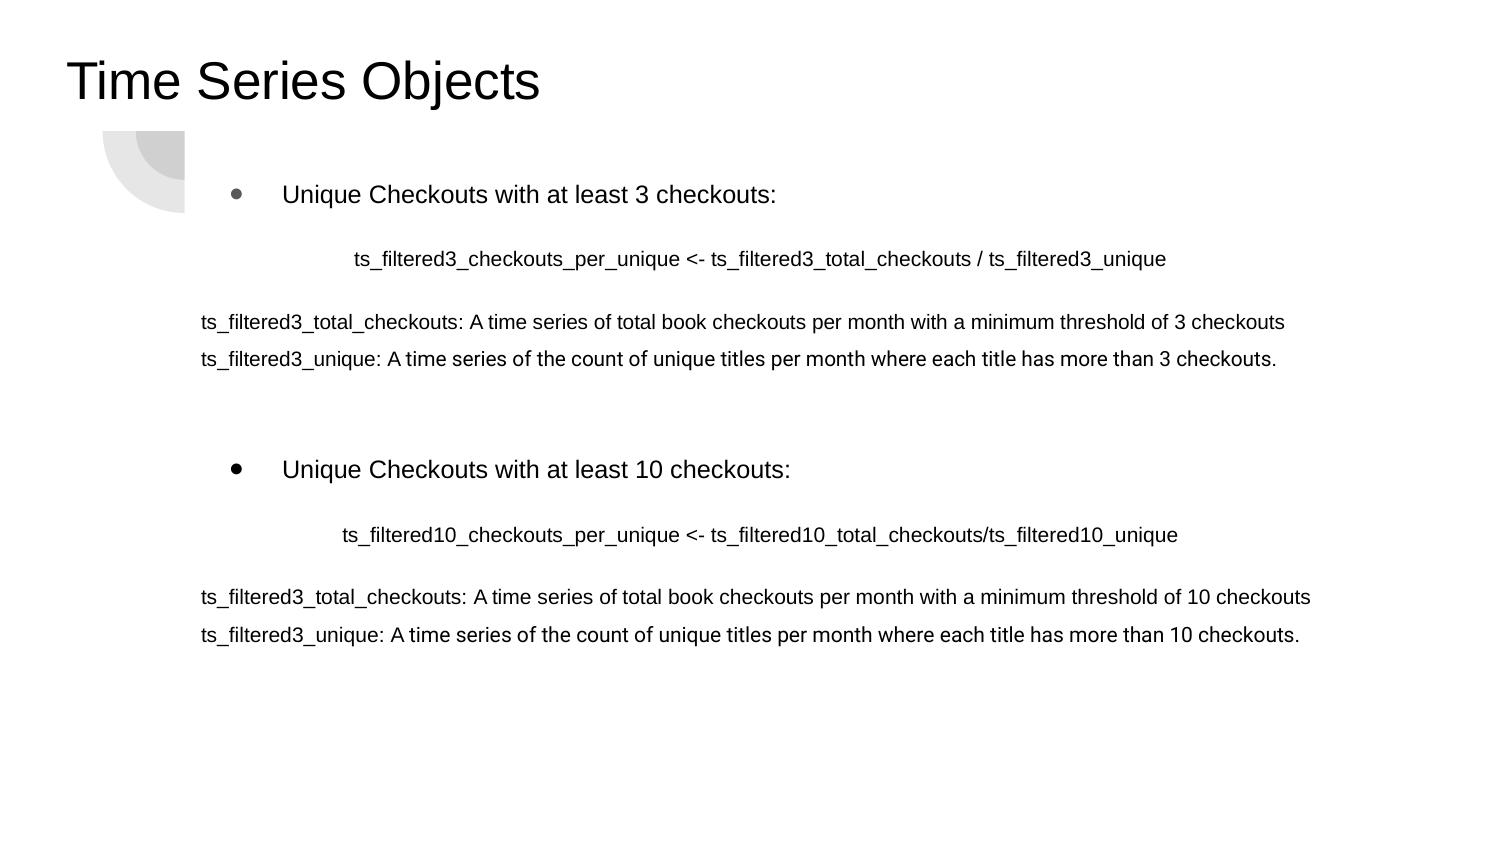

Time Series Objects

Unique Checkouts with at least 3 checkouts:
ts_filtered3_checkouts_per_unique <- ts_filtered3_total_checkouts / ts_filtered3_unique
ts_filtered3_total_checkouts: A time series of total book checkouts per month with a minimum threshold of 3 checkouts
ts_filtered3_unique: A time series of the count of unique titles per month where each title has more than 3 checkouts.

Unique Checkouts with at least 10 checkouts:
ts_filtered10_checkouts_per_unique <- ts_filtered10_total_checkouts/ts_filtered10_unique
ts_filtered3_total_checkouts: A time series of total book checkouts per month with a minimum threshold of 10 checkouts
ts_filtered3_unique: A time series of the count of unique titles per month where each title has more than 10 checkouts.